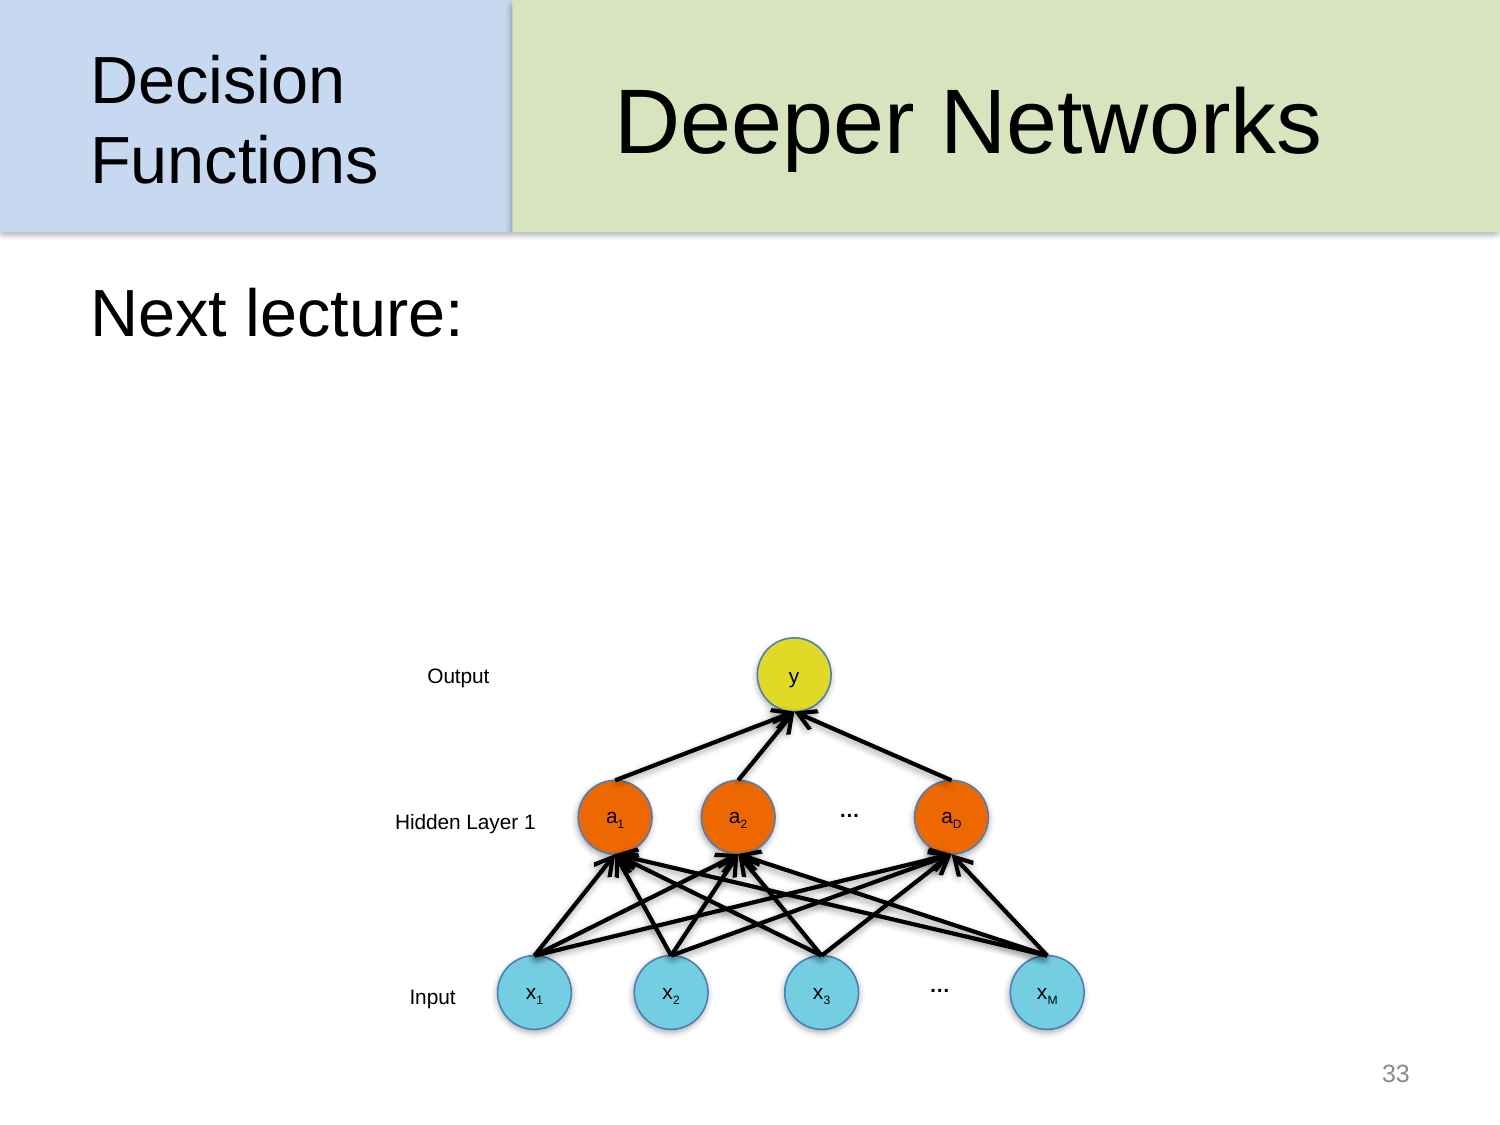

# Deeper Networks
Decision Functions
Next lecture:
y
Output
a1
a2
aD
…
Hidden Layer 1
x1
x2
x3
xM
…
Input
33